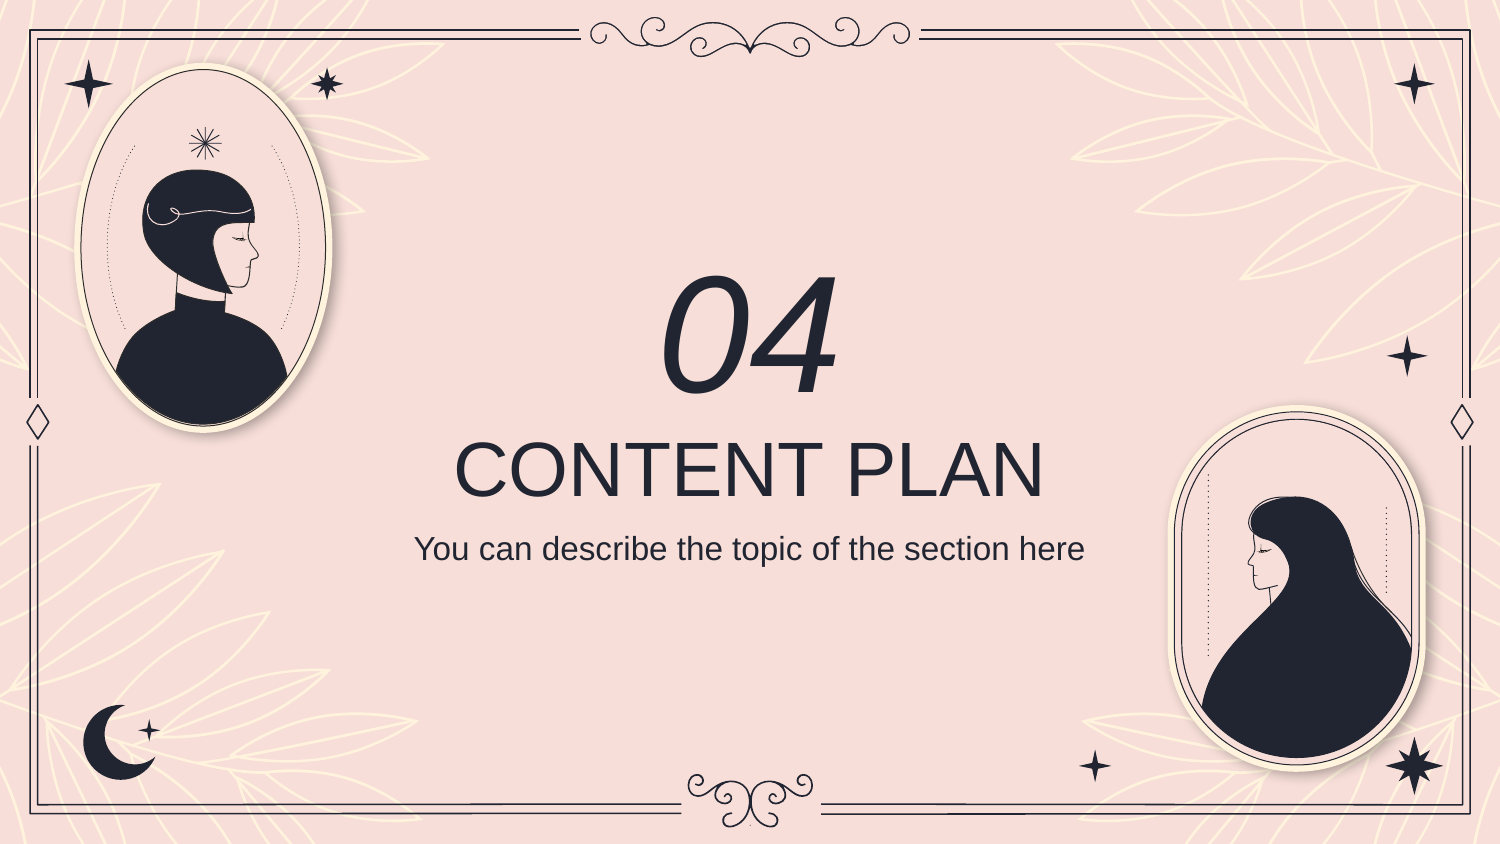

04

# CONTENT PLAN
You can describe the topic of the section here